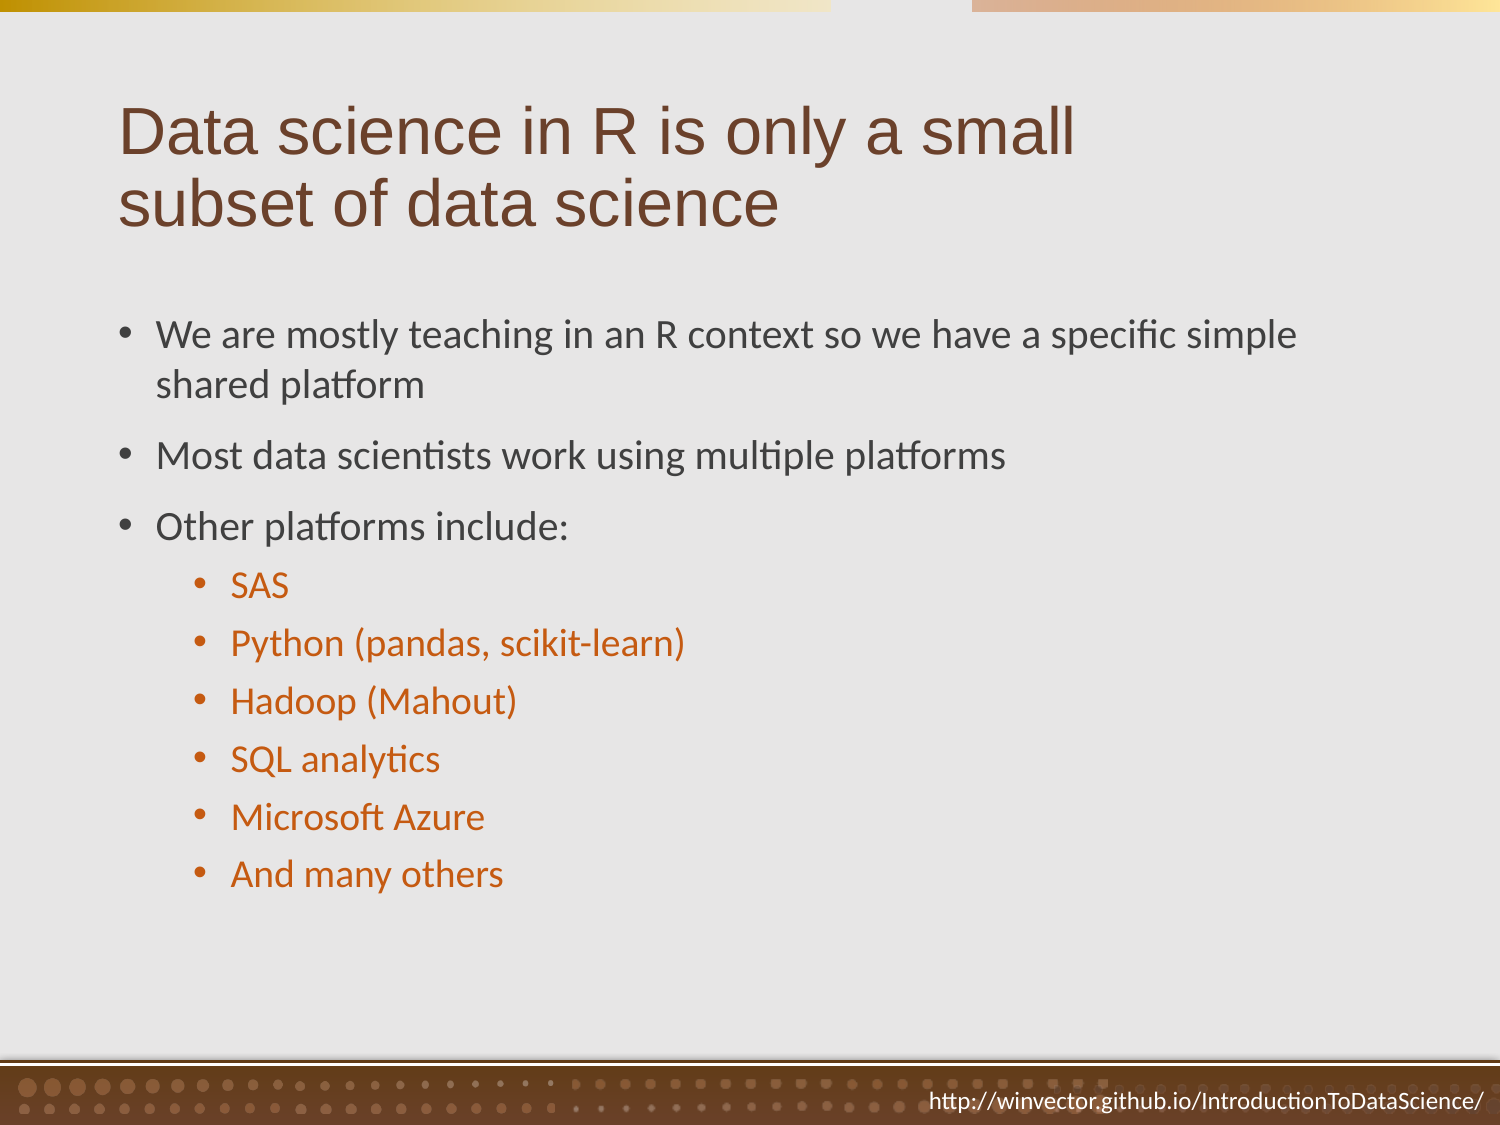

# Data science in R is only a small subset of data science
We are mostly teaching in an R context so we have a specific simple shared platform
Most data scientists work using multiple platforms
Other platforms include:
SAS
Python (pandas, scikit-learn)
Hadoop (Mahout)
SQL analytics
Microsoft Azure
And many others
http://winvector.github.io/IntroductionToDataScience/